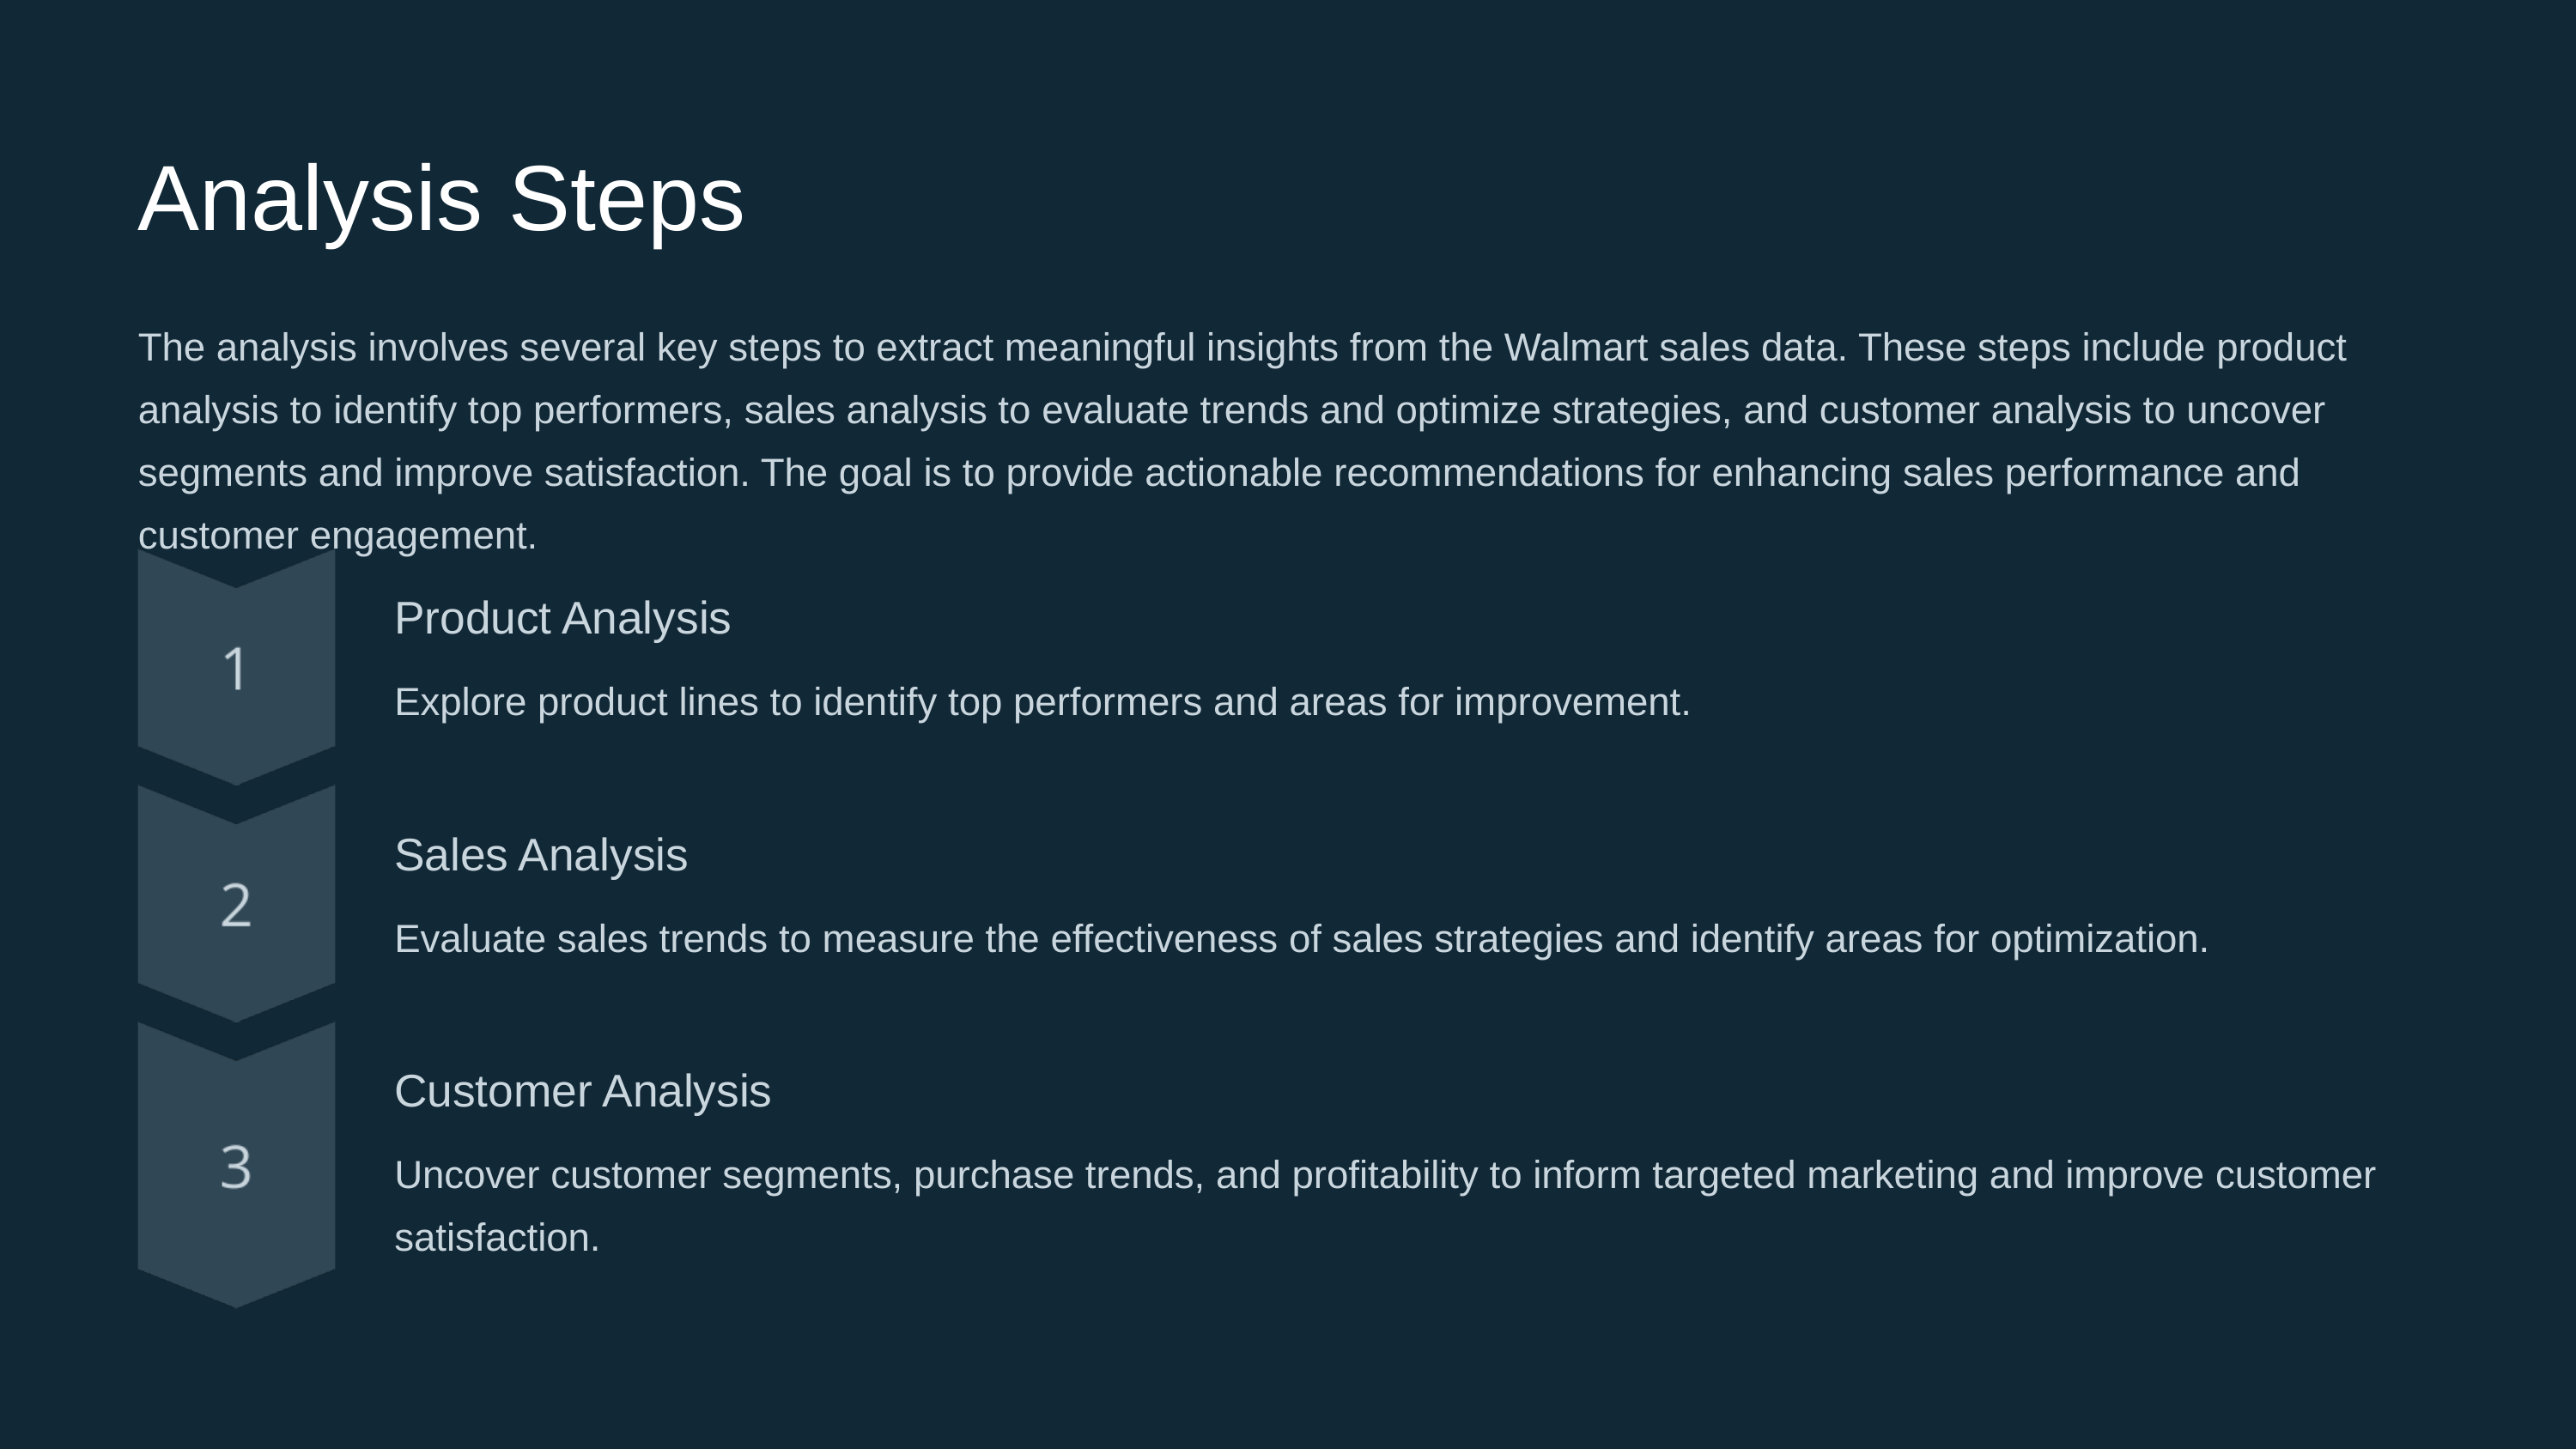

Analysis Steps

The analysis involves several key steps to extract meaningful insights from the Walmart sales data. These steps include product analysis to identify top performers, sales analysis to evaluate trends and optimize strategies, and customer analysis to uncover segments and improve satisfaction. The goal is to provide actionable recommendations for enhancing sales performance and customer engagement.

Product Analysis

Explore product lines to identify top performers and areas for improvement.

Sales Analysis

Evaluate sales trends to measure the effectiveness of sales strategies and identify areas for optimization.

Customer Analysis

Uncover customer segments, purchase trends, and profitability to inform targeted marketing and improve customer satisfaction.